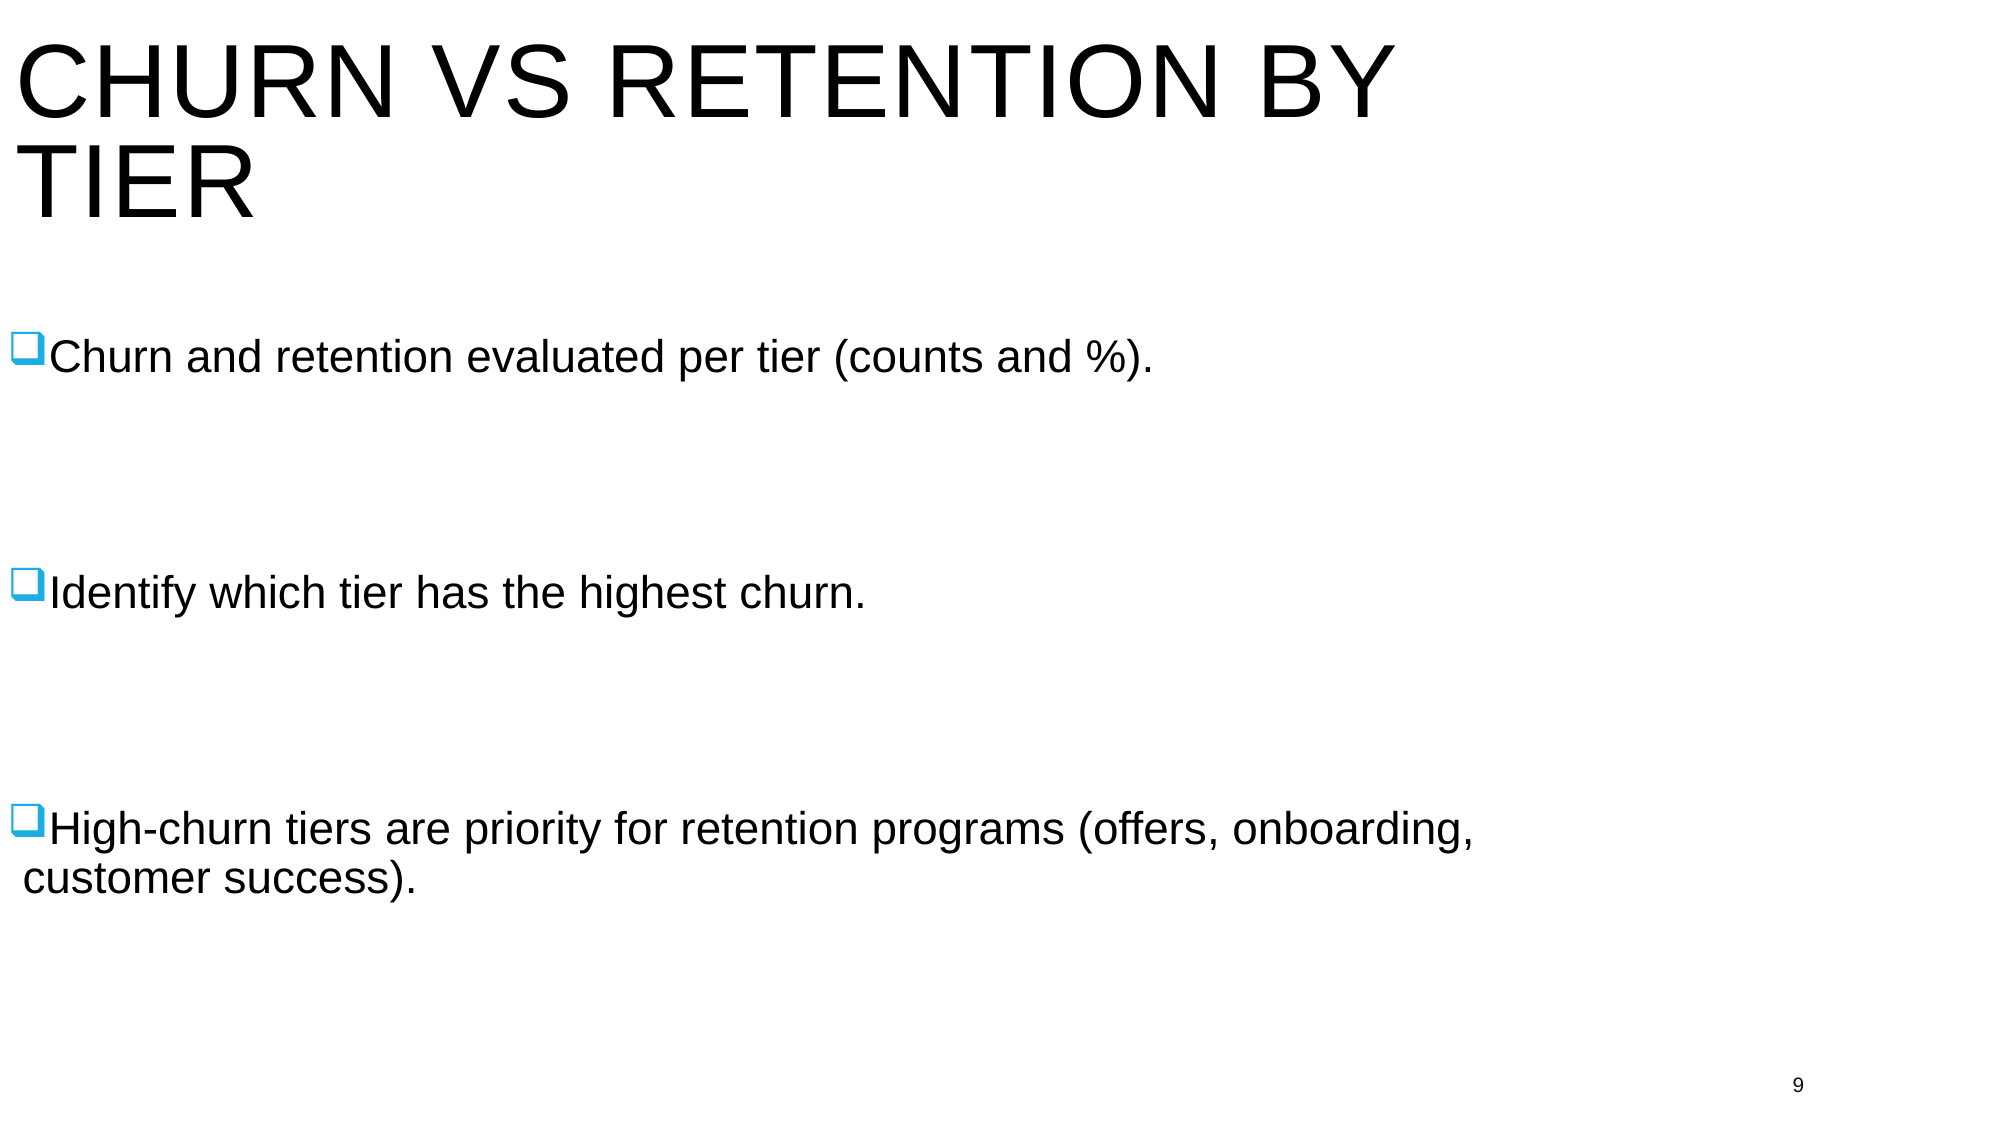

Churn vs Retention by Tier
Churn and retention evaluated per tier (counts and %).

Identify which tier has the highest churn.

High-churn tiers are priority for retention programs (offers, onboarding, customer success).
9